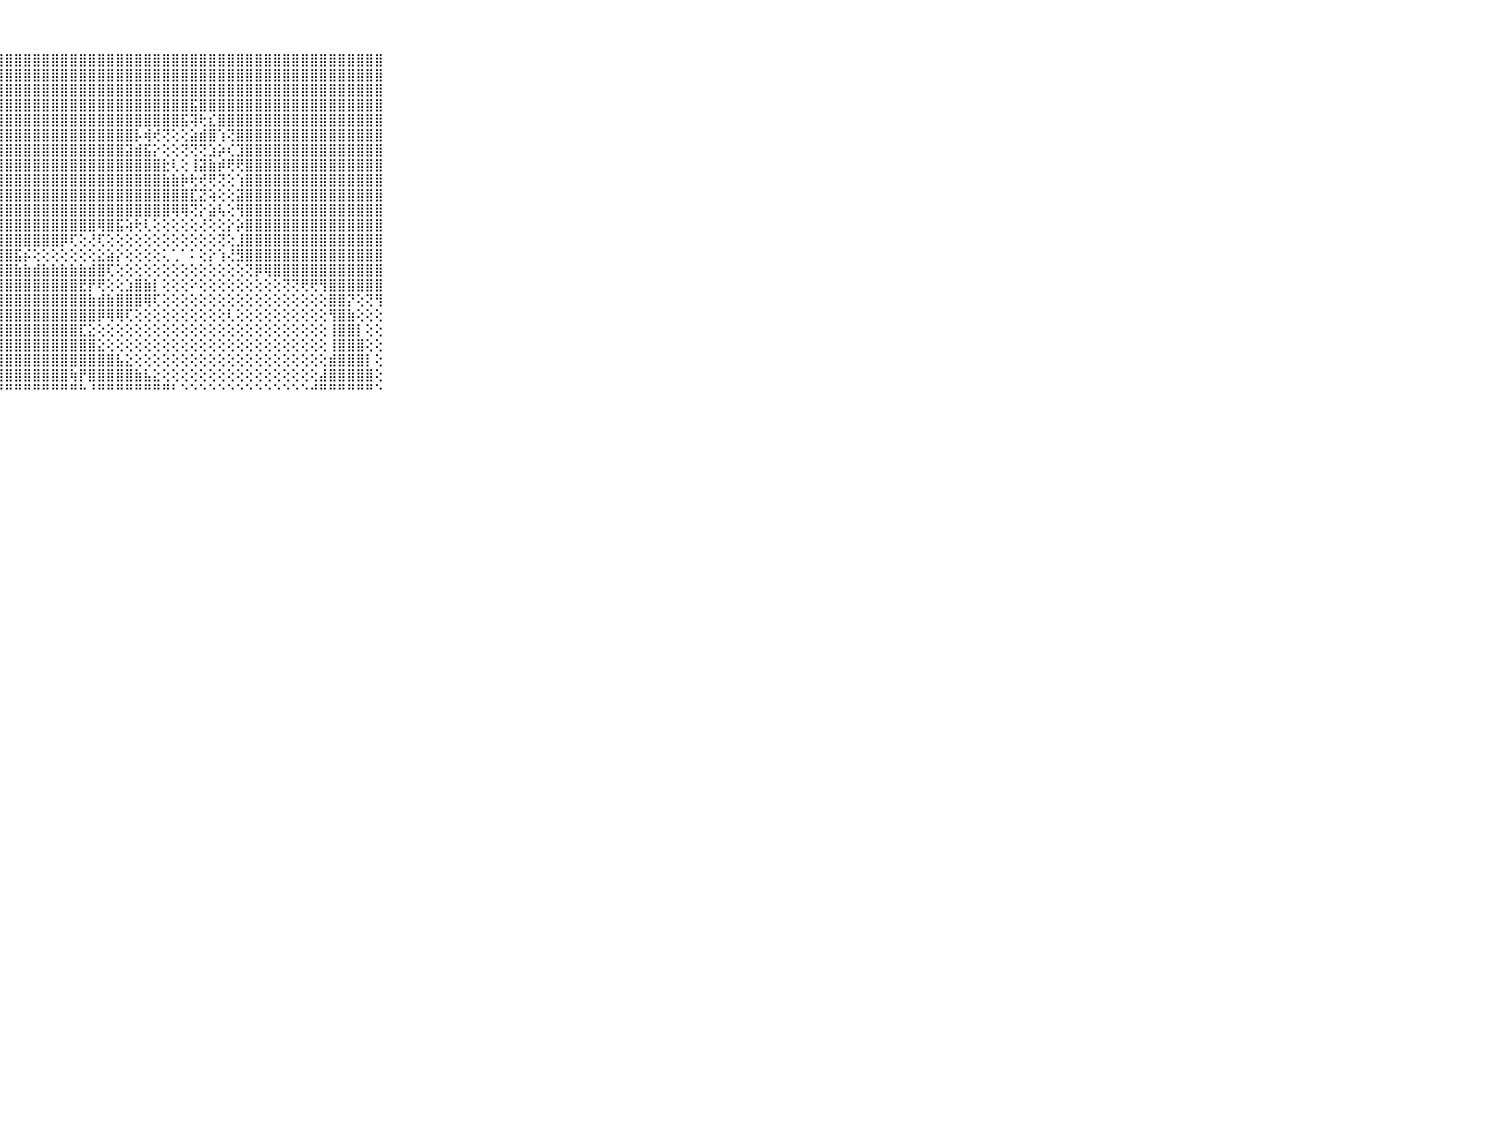

⠀⠀⠀⠀⠀⠀⠀⠀⠀⠀⠀⣿⣿⣿⣿⣿⣿⣿⣿⣿⣿⣿⣿⣿⣿⣿⣿⣿⣿⣿⣿⣿⣿⣿⣿⣿⣿⣿⣿⣿⣿⣿⣿⣿⣿⣿⣿⣿⣿⣿⣿⣿⣿⣿⣿⣿⣿⣿⣿⣿⣿⣿⣿⣿⣿⣿⣿⣿⣿⠀⠀⠀⠀⠀⠀⠀⠀⠀⠀⠀⠀
⠀⠀⠀⠀⠀⠀⠀⠀⠀⠀⠀⣿⣿⣿⣿⣿⣿⣿⣿⣿⣿⣿⣿⣿⣿⣿⣿⣿⣿⣿⣿⣿⣿⣿⣿⣿⣿⣿⣿⣿⣿⣿⣿⣿⣿⣿⣿⣿⣿⣿⣿⣿⣿⣿⣿⣿⣿⣿⣿⣿⣿⣿⣿⣿⣿⣿⣿⣿⣿⠀⠀⠀⠀⠀⠀⠀⠀⠀⠀⠀⠀
⠀⠀⠀⠀⠀⠀⠀⠀⠀⠀⠀⣿⣿⣿⣿⣿⣿⣿⣿⣿⣿⣿⣿⣿⣿⣿⣿⣿⣿⣿⣿⣿⣿⣿⣿⣿⣿⣿⣿⣿⣿⣿⣿⣿⣿⣿⣿⣿⣿⣿⣿⣿⣿⣿⣿⣿⣿⣿⣿⣿⣿⣿⣿⣿⣿⣿⣿⣿⣿⠀⠀⠀⠀⠀⠀⠀⠀⠀⠀⠀⠀
⠀⠀⠀⠀⠀⠀⠀⠀⠀⠀⠀⣿⣿⣿⣿⣿⣿⣿⣿⣿⣿⣿⣿⣿⣿⣿⣿⣿⣿⣿⣿⣿⣿⣿⣿⣿⣿⣿⣿⣿⣿⣿⣿⣿⣿⣿⣿⣿⣯⣿⣿⣿⣿⣿⣿⣿⣿⣿⣿⣿⣿⣿⣿⣿⣿⣿⣿⣿⣿⠀⠀⠀⠀⠀⠀⠀⠀⠀⠀⠀⠀
⠀⠀⠀⠀⠀⠀⠀⠀⠀⠀⠀⣿⣿⣿⣿⣿⣿⣿⣿⣿⣿⣿⣿⣿⣿⣿⣿⣿⣿⣿⣿⣿⣿⣿⣿⣿⣿⣿⣿⣿⣿⣿⣿⣿⣿⣿⣿⣯⢽⢗⣎⣿⣿⣿⣿⣿⣿⣿⣿⣿⣿⣿⣿⣿⣿⣿⣿⣿⣿⠀⠀⠀⠀⠀⠀⠀⠀⠀⠀⠀⠀
⠀⠀⠀⠀⠀⠀⠀⠀⠀⠀⠀⣿⣿⣿⣿⣿⣿⣿⣿⣿⣿⣿⣿⣿⣿⣿⣿⣿⣿⣿⣿⣿⣿⣿⣿⣿⣿⣿⣿⣿⣿⣿⡧⢾⢞⢝⢕⢕⣵⣾⣿⢱⢝⣿⣿⣿⣿⣿⣿⣿⣿⣿⣿⣿⣿⣿⣿⣿⣿⠀⠀⠀⠀⠀⠀⠀⠀⠀⠀⠀⠀
⠀⠀⠀⠀⠀⠀⠀⠀⠀⠀⠀⣿⣿⣿⣿⣿⣿⣿⣿⣿⣿⣿⣿⣿⣿⣿⣿⣿⣿⣿⣿⣿⣿⣿⣿⣿⣿⣿⣿⣿⣿⣽⣾⣯⡕⢕⢕⢝⢝⢝⣱⡵⢎⣹⣿⣿⣿⣿⣿⣿⣿⣿⣿⣿⣿⣿⣿⣿⣿⠀⠀⠀⠀⠀⠀⠀⠀⠀⠀⠀⠀
⠀⠀⠀⠀⠀⠀⠀⠀⠀⠀⠀⣿⣿⣿⣿⣿⣿⣿⣿⣿⣿⣿⣿⣿⣿⣿⣿⣿⣿⣿⣿⣿⣿⣿⣿⣿⣿⣿⣿⣿⣿⣿⣿⣿⣿⣗⢇⢕⢸⣽⣷⡾⢟⢟⣿⣿⣿⣿⣿⣿⣿⣿⣿⣿⣿⣿⣿⣿⣿⠀⠀⠀⠀⠀⠀⠀⠀⠀⠀⠀⠀
⠀⠀⠀⠀⠀⠀⠀⠀⠀⠀⠀⣿⣿⣿⣿⣿⣿⣿⣿⣿⣿⣿⣿⣿⣿⣿⣿⣿⣿⣿⣿⣿⣿⣿⣿⣿⣿⣿⣿⣿⣿⣿⣿⣿⣿⣷⣷⡷⢗⢞⢟⢝⢕⢱⣿⣿⣿⣿⣿⣿⣿⣿⣿⣿⣿⣿⣿⣿⣿⠀⠀⠀⠀⠀⠀⠀⠀⠀⠀⠀⠀
⠀⠀⠀⠀⠀⠀⠀⠀⠀⠀⠀⣿⣿⣿⣿⣿⣿⣿⣿⣿⣿⣿⣿⣿⣿⣿⣿⣿⣿⣿⣿⣿⣿⣿⣿⣿⣿⣿⣿⣿⣿⣿⣿⣿⣿⣿⣿⣿⣏⣝⢵⢕⢕⣽⣿⣿⣿⣿⣿⣿⣿⣿⣿⣿⣿⣿⣿⣿⣿⠀⠀⠀⠀⠀⠀⠀⠀⠀⠀⠀⠀
⠀⠀⠀⠀⠀⠀⠀⠀⠀⠀⠀⣿⣿⣿⣿⣿⣿⣿⣿⣿⣿⣿⣿⣿⣿⣿⣿⣿⣿⣿⣿⣿⣿⣿⣿⣿⣿⣿⣿⣿⣿⣿⣿⣿⣿⣿⢿⢿⢝⡕⣵⢧⢕⢻⣿⣿⣿⣿⣿⣿⣿⣿⣿⣿⣿⣿⣿⣿⣿⠀⠀⠀⠀⠀⠀⠀⠀⠀⠀⠀⠀
⠀⠀⠀⠀⠀⠀⠀⠀⠀⠀⠀⣿⣿⣿⣿⣿⣿⣿⣿⣿⣿⣿⣿⣿⣿⣿⣿⣿⣿⣿⣿⣿⣿⣿⣿⣿⣿⣿⢿⣿⣯⢵⢗⢇⢕⢕⢕⢕⢕⢜⢕⢕⡕⡵⣿⣿⣿⣿⣿⣿⣿⣿⣿⣿⣿⣿⣿⣿⣿⠀⠀⠀⠀⠀⠀⠀⠀⠀⠀⠀⠀
⠀⠀⠀⠀⠀⠀⠀⠀⠀⠀⠀⣿⣿⣿⣿⣿⣿⣿⣿⣿⣿⣿⣿⣿⣿⣿⣿⣿⣿⣿⣿⣿⣿⣿⡿⢏⢕⢜⢏⢕⢕⢕⢕⢕⢕⢕⢕⢕⢕⢕⢕⢝⢕⣸⣿⣿⣿⣿⣿⣿⣿⣿⣿⣿⣿⣿⣿⣿⣿⠀⠀⠀⠀⠀⠀⠀⠀⠀⠀⠀⠀
⠀⠀⠀⠀⠀⠀⠀⠀⠀⠀⠀⣿⣿⣿⣿⣿⣿⣿⣿⣿⣿⣿⣿⣿⣿⣿⣿⣿⣿⣯⡮⢕⢕⢕⢕⢕⢕⢕⣕⣵⡕⢕⢕⢕⢕⢅⢁⠁⠅⢕⡕⢱⢜⣻⣿⣿⣿⣿⣿⣿⣿⣿⣿⣿⣿⣿⣿⣿⣿⠀⠀⠀⠀⠀⠀⠀⠀⠀⠀⠀⠀
⠀⠀⠀⠀⠀⠀⠀⠀⠀⠀⠀⣿⣿⣿⣿⣿⣿⣿⡿⢿⢿⣿⣿⣿⣿⣿⣿⣿⣿⣷⣷⣾⣷⣷⣷⣷⣷⣾⣿⢏⢕⢕⢕⢕⢕⢕⢕⢕⢕⢕⢕⢕⢕⢕⢝⡿⢿⣿⣿⣿⣿⣿⣿⣿⣿⣿⣿⣿⣿⠀⠀⠀⠀⠀⠀⠀⠀⠀⠀⠀⠀
⠀⠀⠀⠀⠀⠀⠀⠀⠀⠀⠀⣿⣿⣿⣿⣿⣿⣿⡜⢎⢜⢿⣿⣿⣿⣿⣿⣿⣿⣿⣿⣿⣿⣿⣿⣿⣟⡟⢟⢕⢕⣱⣿⣷⡇⢕⢕⢕⠕⢕⢕⢕⢕⢕⢕⢕⢕⢕⢝⢝⢟⢟⢻⣿⣿⣿⣿⣿⣿⠀⠀⠀⠀⠀⠀⠀⠀⠀⠀⠀⠀
⠀⠀⠀⠀⠀⠀⠀⠀⠀⠀⠀⣿⣿⣿⣿⣿⣿⣿⣿⣧⡕⢼⣿⣿⣿⣿⣿⣿⣿⣿⣿⣿⣿⣿⣿⣿⣿⣷⣾⣷⣿⣿⣿⢿⢏⢕⢕⢕⢕⢕⢕⢕⢕⢕⢕⢕⢕⢕⢕⢕⢕⢕⢕⣿⣿⡝⢕⢝⢻⠀⠀⠀⠀⠀⠀⠀⠀⠀⠀⠀⠀
⠀⠀⠀⠀⠀⠀⠀⠀⠀⠀⠀⣿⣿⣿⣿⣿⣿⣿⣿⣿⣿⣾⣿⣿⣿⣿⣿⣿⣿⣿⣿⣿⣿⣿⣿⣿⣿⣿⡿⢿⢿⢏⢕⢕⢕⢕⢕⢕⢕⢕⢕⢕⢇⢕⢕⢕⢕⢕⢕⢕⢕⢕⢕⢻⣿⣷⢕⢕⢕⠀⠀⠀⠀⠀⠀⠀⠀⠀⠀⠀⠀
⠀⠀⠀⠀⠀⠀⠀⠀⠀⠀⠀⣿⣿⣿⣿⣿⣿⣿⣿⣿⣿⢿⣿⣿⣿⣿⣿⣿⣿⣿⣿⣿⣿⣿⣿⣿⣏⣕⢕⢕⢕⢕⢕⢕⢕⢕⢕⢕⢕⢕⢕⢕⢕⢕⢕⢕⢕⢕⢕⢕⢕⢕⢕⢸⣿⣿⡇⢕⢕⠀⠀⠀⠀⠀⠀⠀⠀⠀⠀⠀⠀
⠀⠀⠀⠀⠀⠀⠀⠀⠀⠀⠀⣿⣿⣿⣿⣿⣿⣿⣿⣿⣿⢜⣿⣿⣿⣿⣿⣿⣿⣿⣿⣿⣿⣿⣿⣿⣿⣿⣕⢕⢕⢕⢕⢕⢕⢕⢕⢕⢕⢕⢕⢕⢕⢕⢕⢕⢕⢕⢕⢕⢕⢕⢕⢸⣿⣿⣿⢕⢕⠀⠀⠀⠀⠀⠀⠀⠀⠀⠀⠀⠀
⠀⠀⠀⠀⠀⠀⠀⠀⠀⠀⠀⣿⣿⣿⣿⣿⣿⣿⣿⣿⣿⡇⢻⣿⣿⣿⣿⣿⣿⣿⣿⣿⣿⣿⣿⣿⣿⣿⣿⣿⣧⣕⢕⢕⢕⢕⢕⢕⢕⢕⢕⢕⢕⢕⢕⢕⢕⢕⢕⢕⢕⢕⢕⣾⣿⣿⣿⡇⢕⠀⠀⠀⠀⠀⠀⠀⠀⠀⠀⠀⠀
⠀⠀⠀⠀⠀⠀⠀⠀⠀⠀⠀⣿⣿⣿⣿⣿⣿⣿⣿⣿⣿⣯⢜⣿⣿⣿⣿⣿⣿⣿⣿⣿⣿⣿⣿⢷⡟⣿⣿⣿⣿⣿⣷⣧⣕⢕⢕⢕⢕⢕⢕⢕⢕⢕⢕⢕⢕⢕⢕⢕⢕⢕⣼⣿⣿⣿⣿⣿⢕⠀⠀⠀⠀⠀⠀⠀⠀⠀⠀⠀⠀
⠀⠀⠀⠀⠀⠀⠀⠀⠀⠀⠀⠛⠛⠛⠛⠛⠛⠛⠛⠛⠛⠛⠃⠙⠛⠛⠛⠛⠛⠛⠛⠛⠛⠛⠛⠛⠓⠘⠛⠛⠛⠛⠛⠛⠛⠛⠃⠑⠑⠑⠑⠑⠑⠑⠑⠑⠑⠑⠑⠑⠑⠚⠛⠛⠛⠛⠛⠛⠑⠀⠀⠀⠀⠀⠀⠀⠀⠀⠀⠀⠀